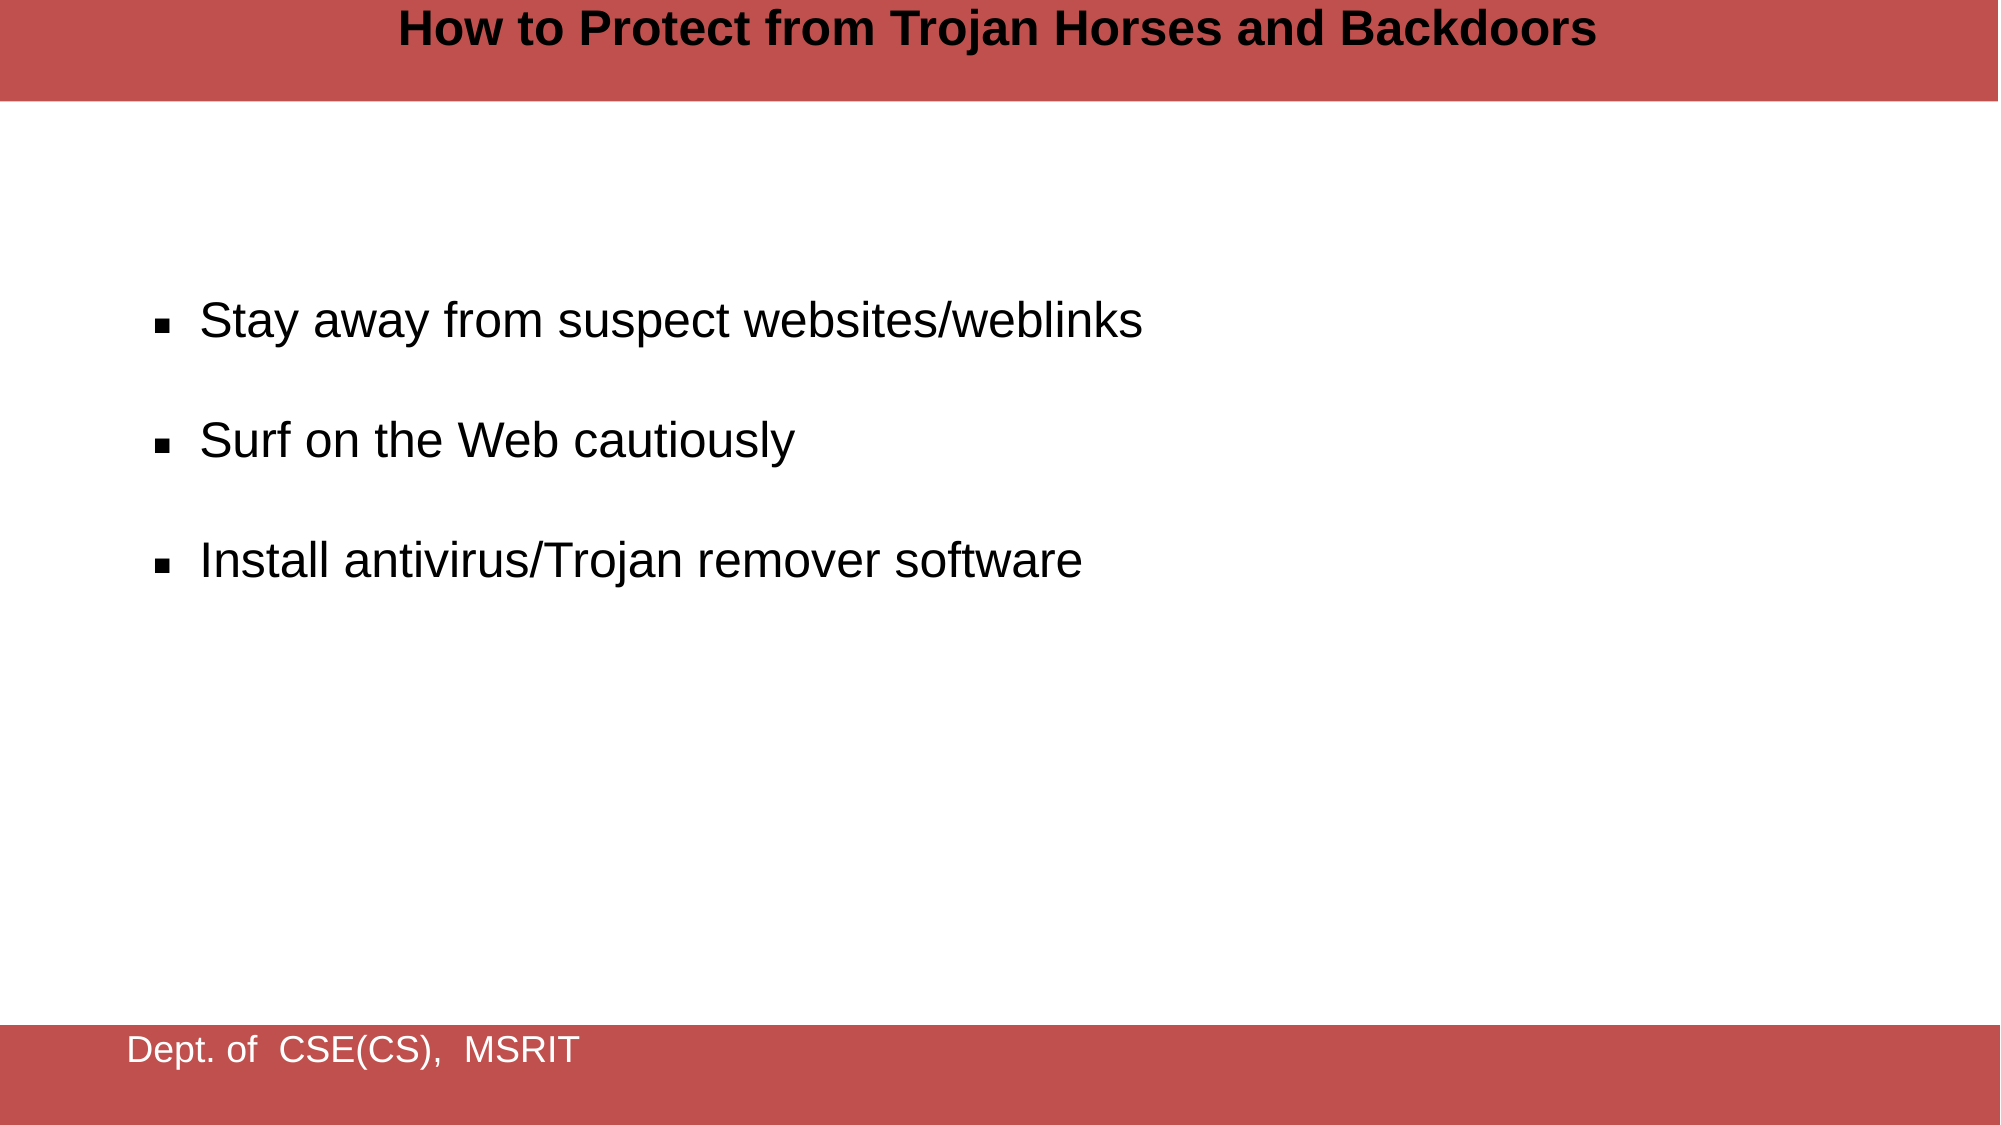

How to Protect from Trojan Horses and Backdoors

Stay away from suspect websites/weblinks
Surf on the Web cautiously
Install antivirus/Trojan remover software

Dept. of  CSE(CS),  MSRIT